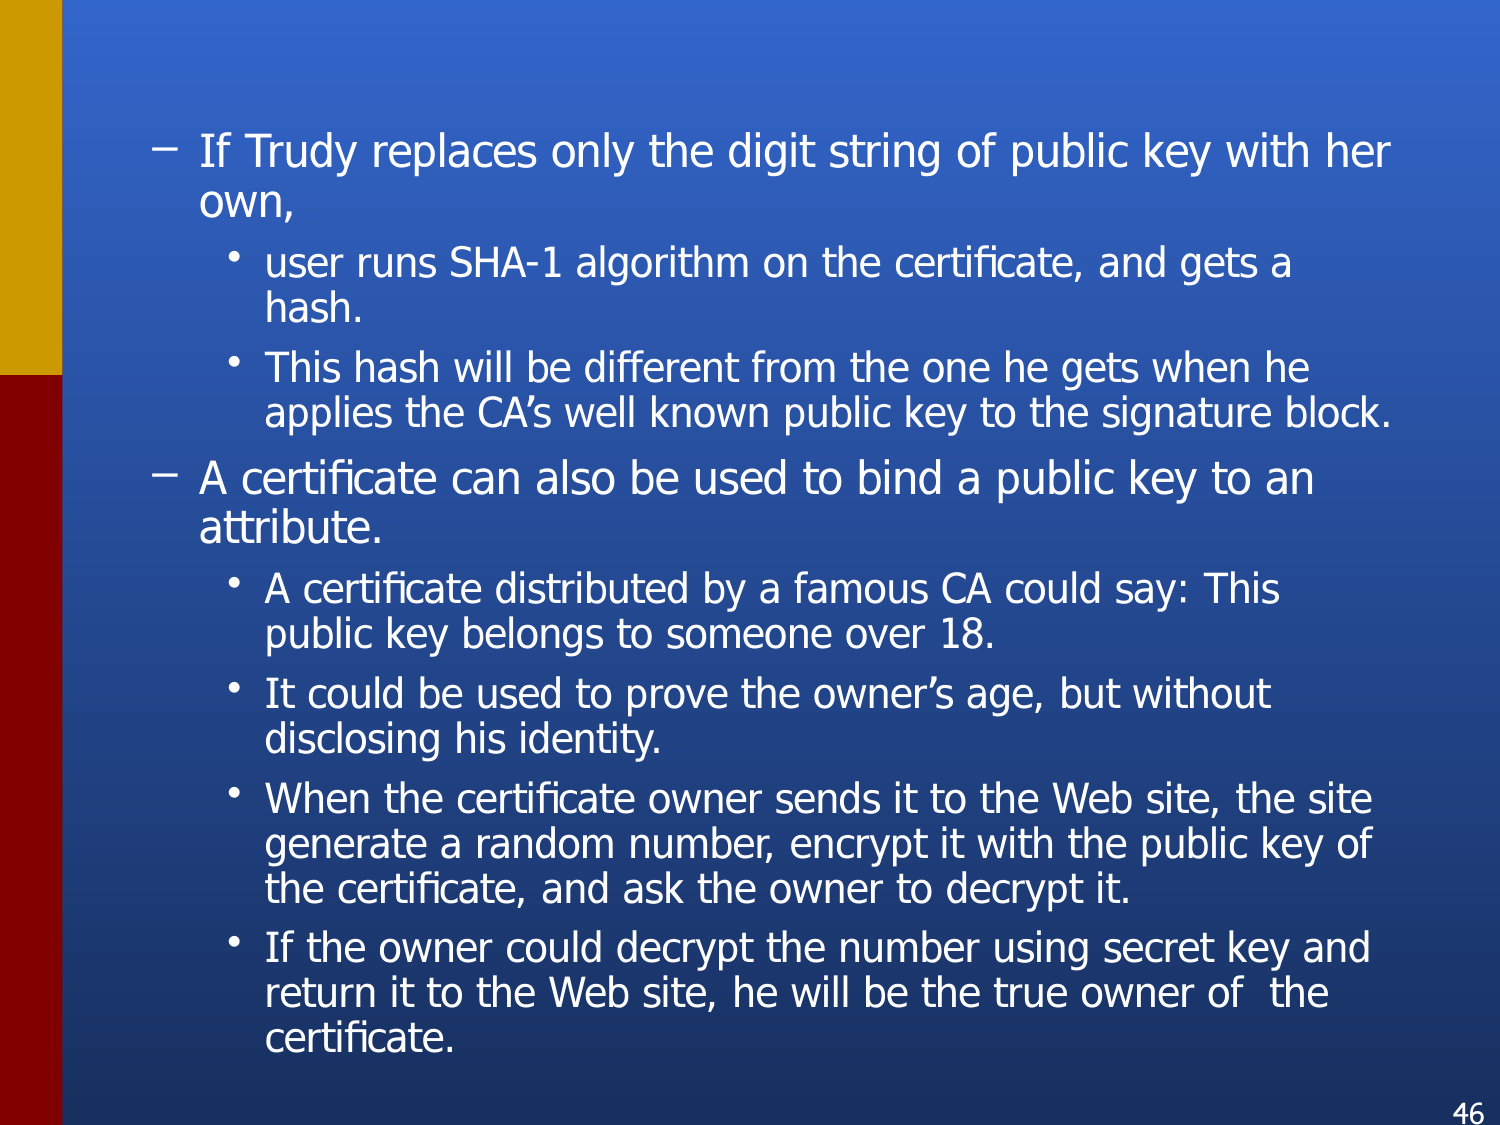

If Trudy replaces only the digit string of public key with her own,
user runs SHA-1 algorithm on the certificate, and gets a hash.
This hash will be different from the one he gets when he applies the CA’s well known public key to the signature block.
A certificate can also be used to bind a public key to an attribute.
A certificate distributed by a famous CA could say: This public key belongs to someone over 18.
It could be used to prove the owner’s age, but without disclosing his identity.
When the certificate owner sends it to the Web site, the site generate a random number, encrypt it with the public key of the certificate, and ask the owner to decrypt it.
If the owner could decrypt the number using secret key and return it to the Web site, he will be the true owner of  the certificate.
46